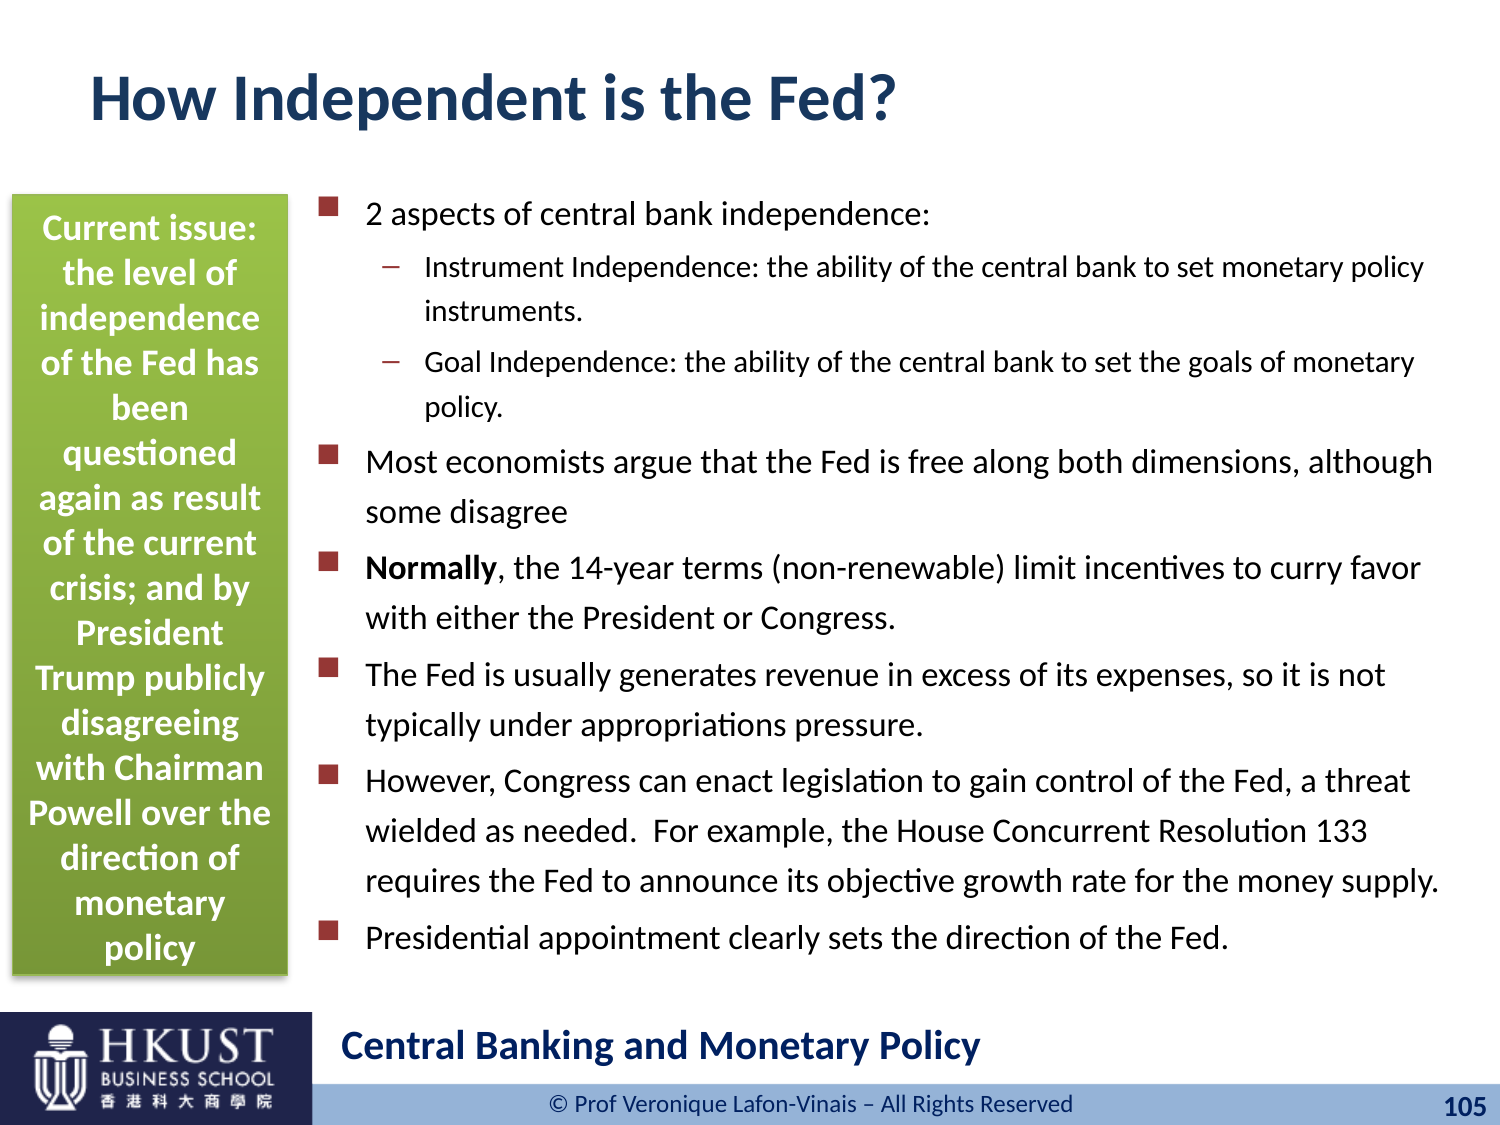

# How Independent is the Fed?
2 aspects of central bank independence:
Instrument Independence: the ability of the central bank to set monetary policy instruments.
Goal Independence: the ability of the central bank to set the goals of monetary policy.
Most economists argue that the Fed is free along both dimensions, although some disagree
Normally, the 14-year terms (non-renewable) limit incentives to curry favor with either the President or Congress.
The Fed is usually generates revenue in excess of its expenses, so it is not typically under appropriations pressure.
However, Congress can enact legislation to gain control of the Fed, a threat wielded as needed.  For example, the House Concurrent Resolution 133 requires the Fed to announce its objective growth rate for the money supply.
Presidential appointment clearly sets the direction of the Fed.
Current issue: the level of independence of the Fed has been questioned again as result of the current crisis; and by President Trump publicly disagreeing with Chairman Powell over the direction of monetary policy
Central Banking and Monetary Policy
105